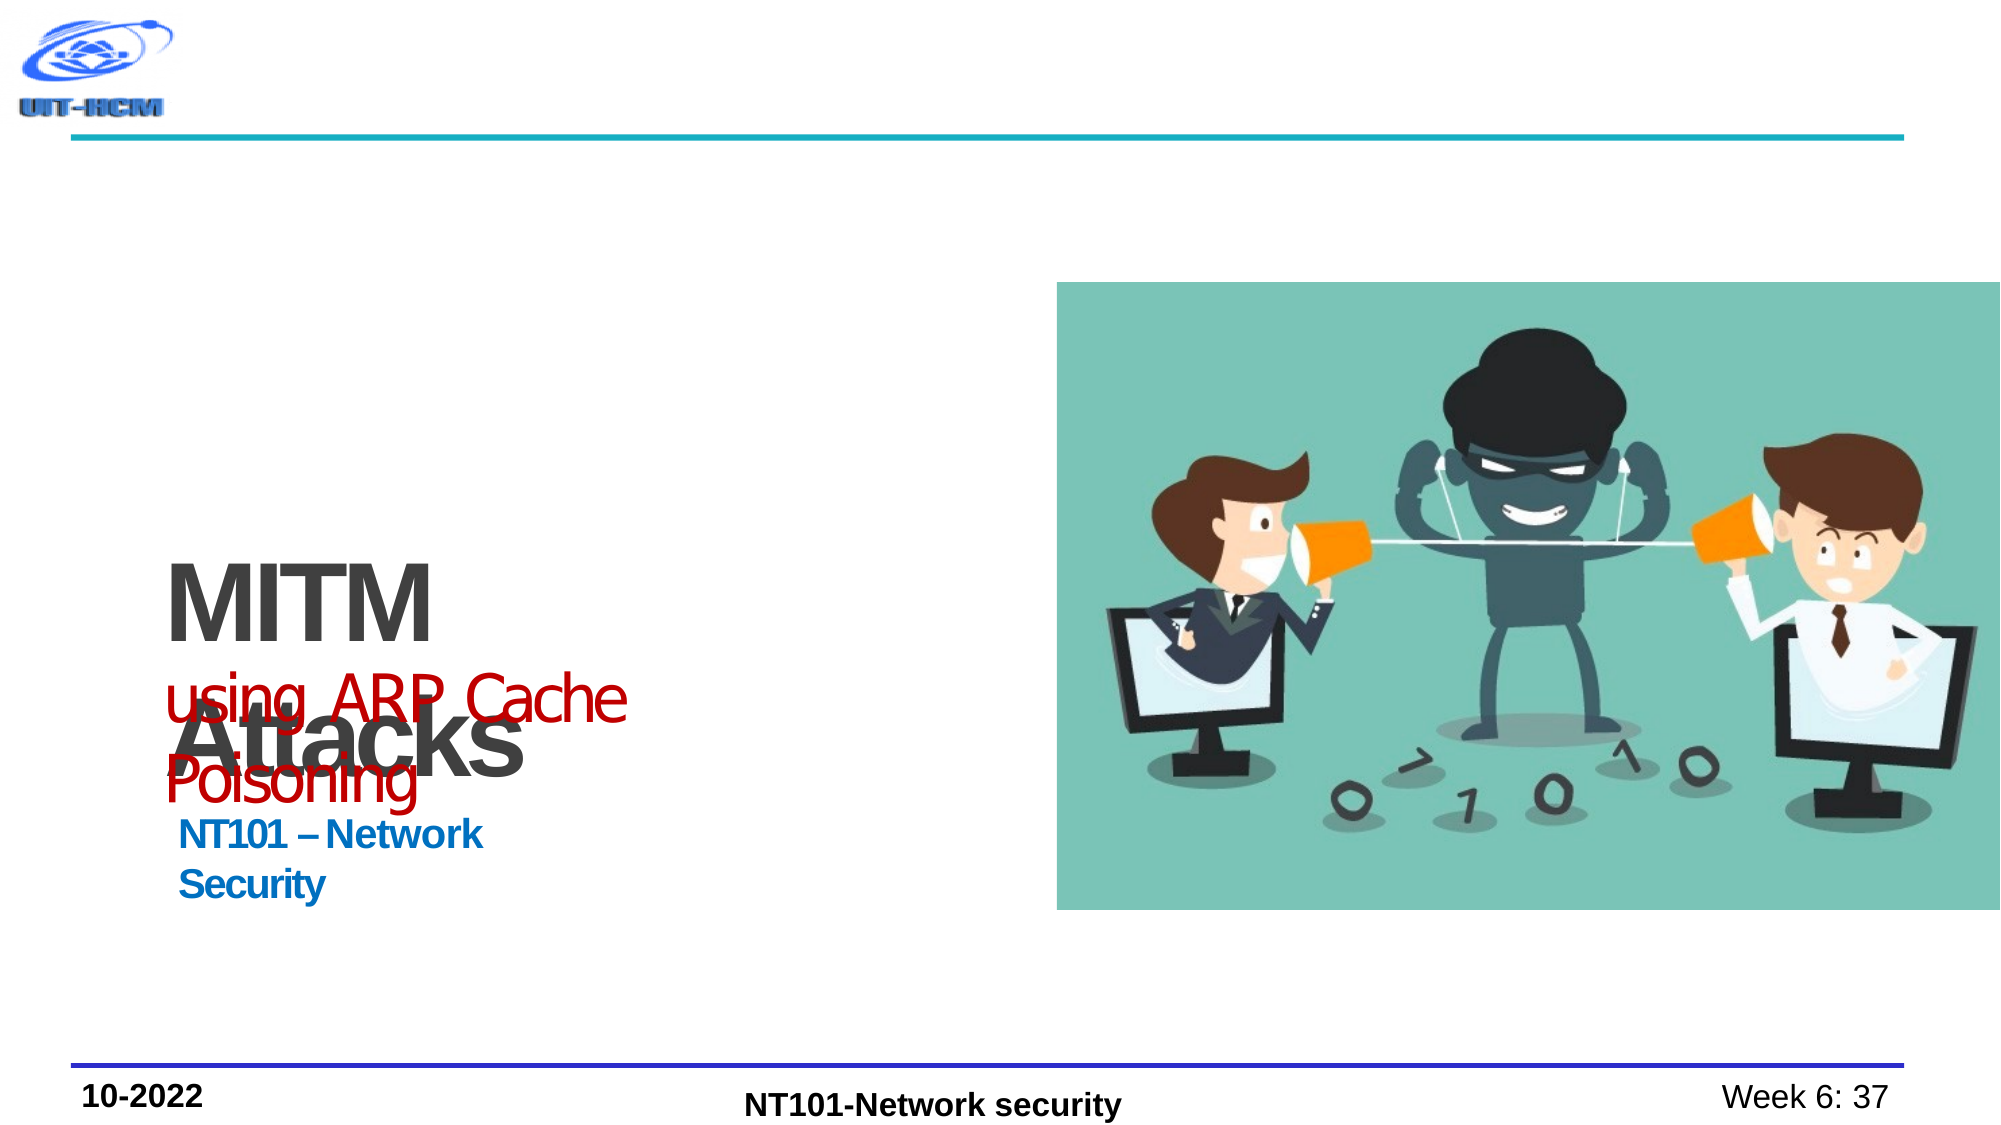

MITM Attacks
using ARP Cache Poisoning
NT101 – Network Security